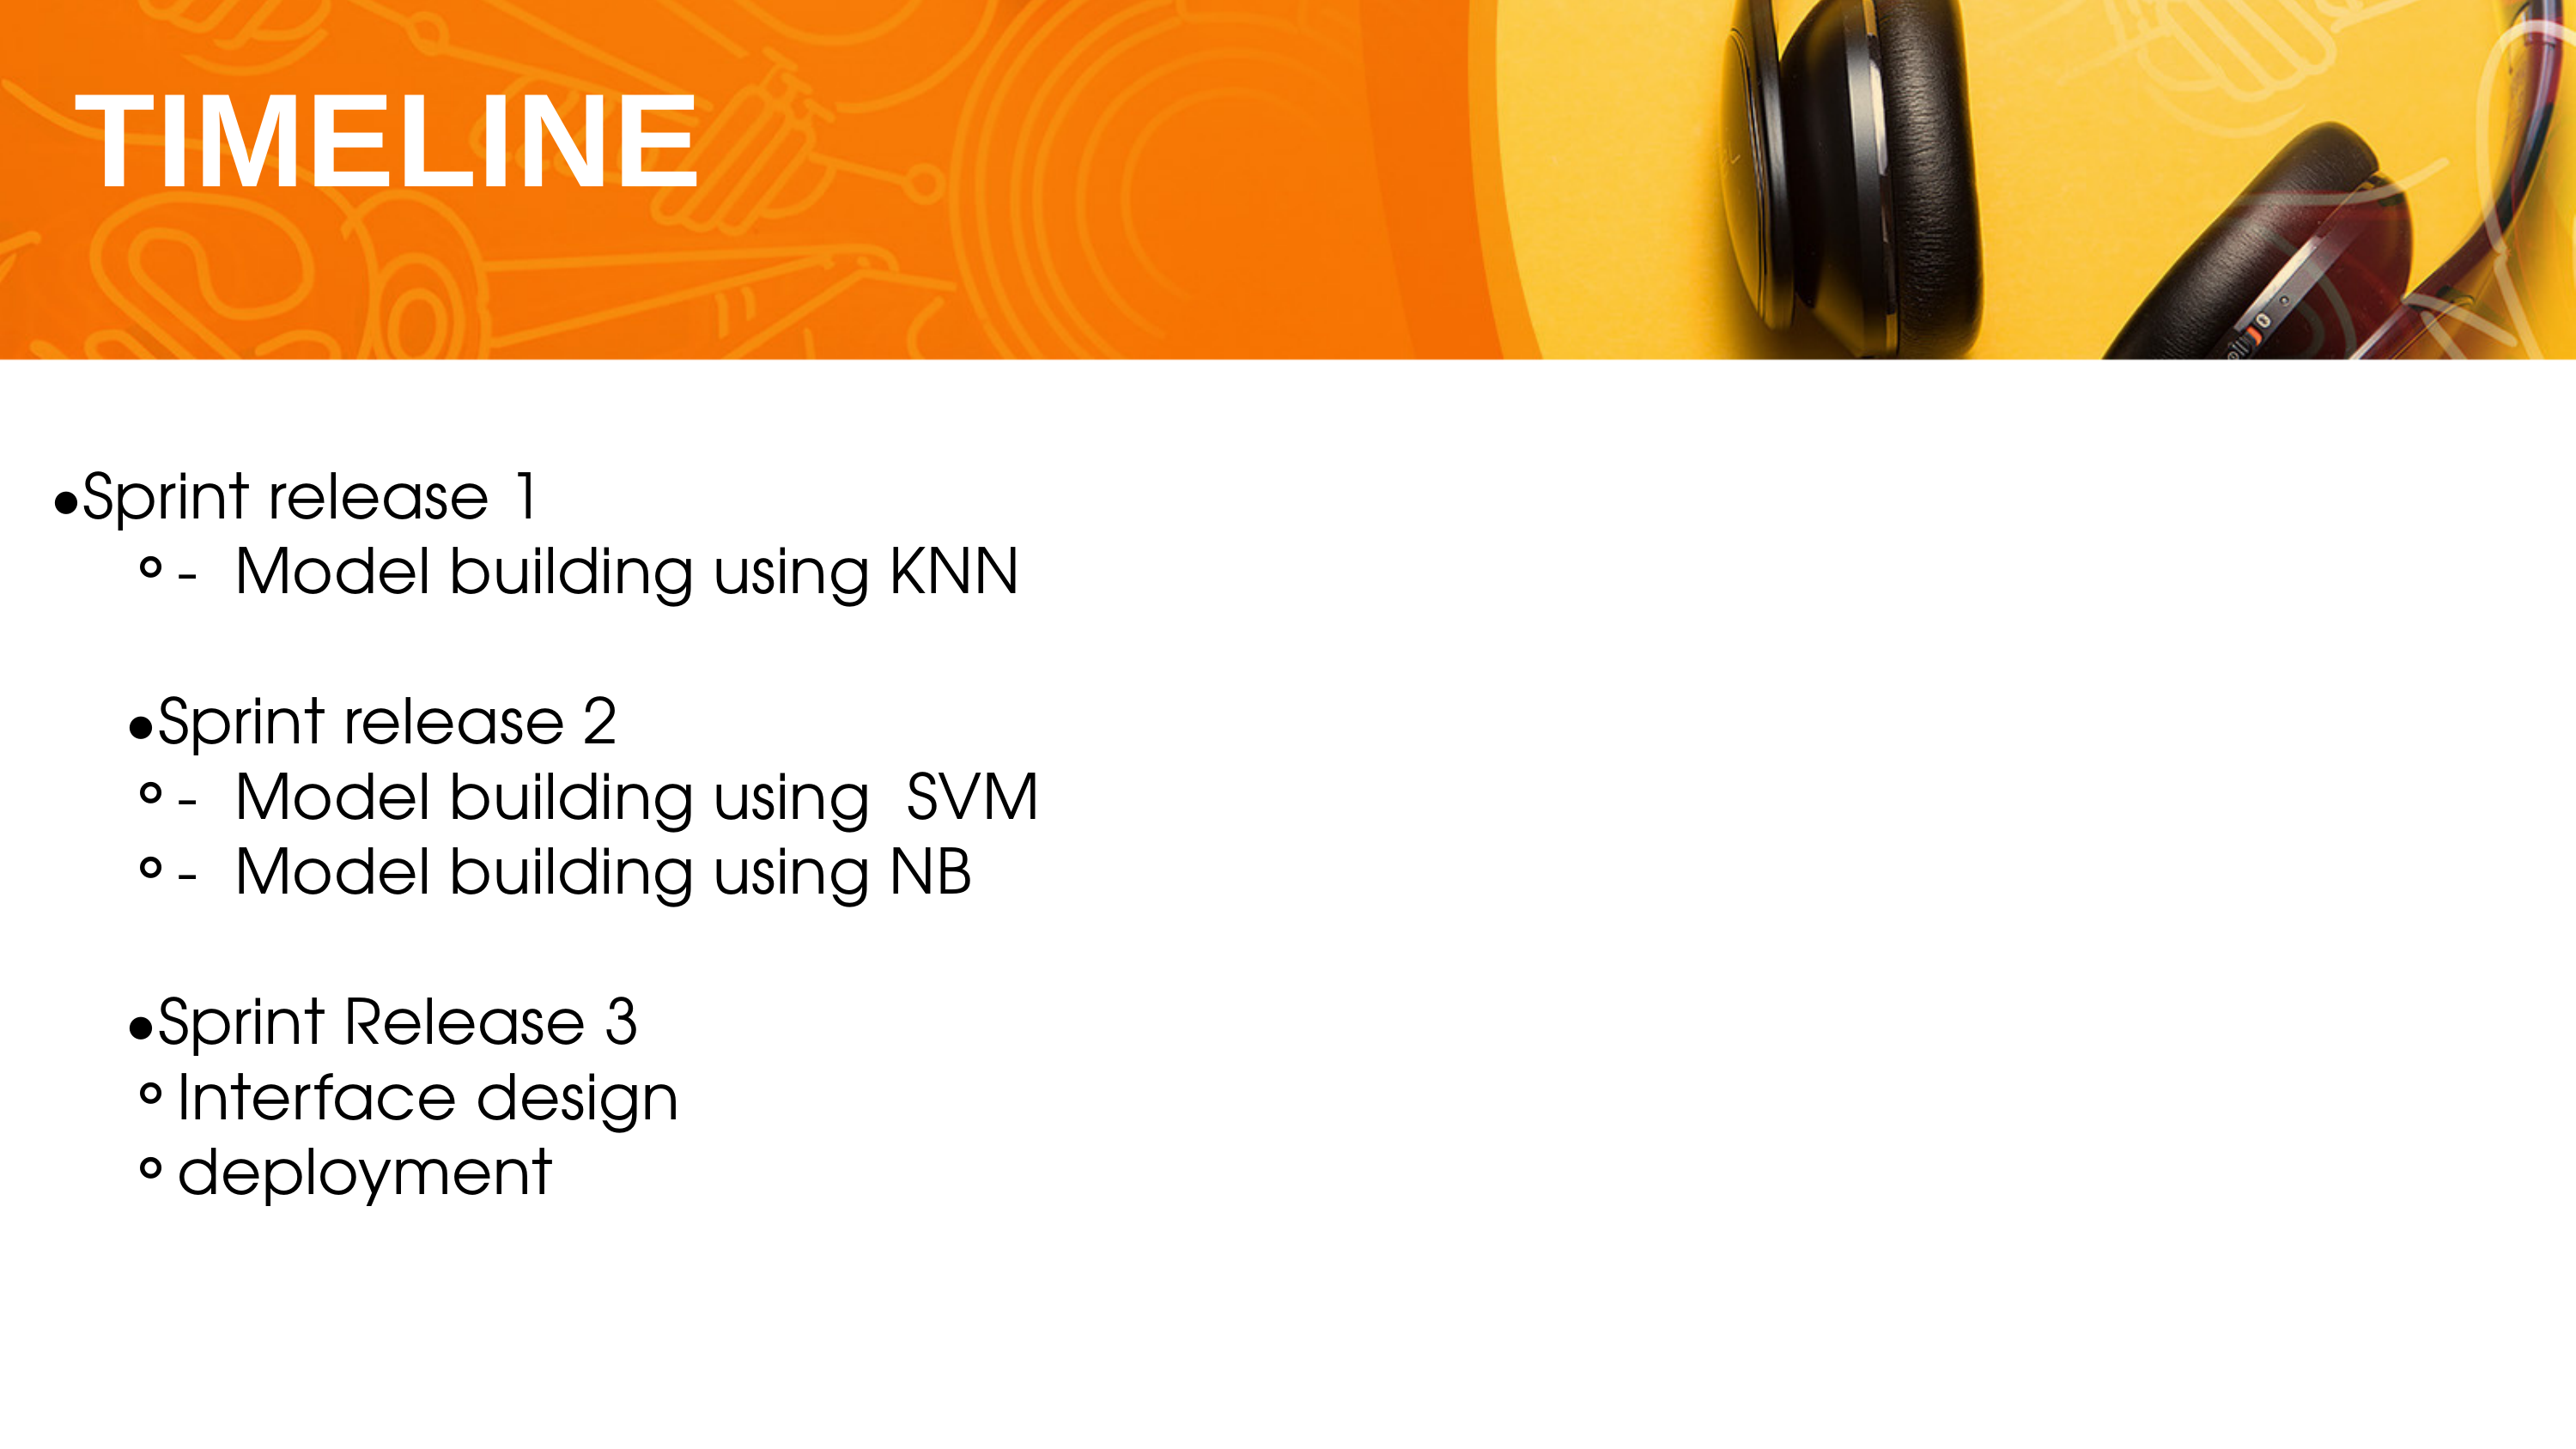

TIMELINE
•Sprint release 1
-  Model building using KNN

•Sprint release 2
-  Model building using  SVM
-  Model building using NB

•Sprint Release 3
Interface design
deployment